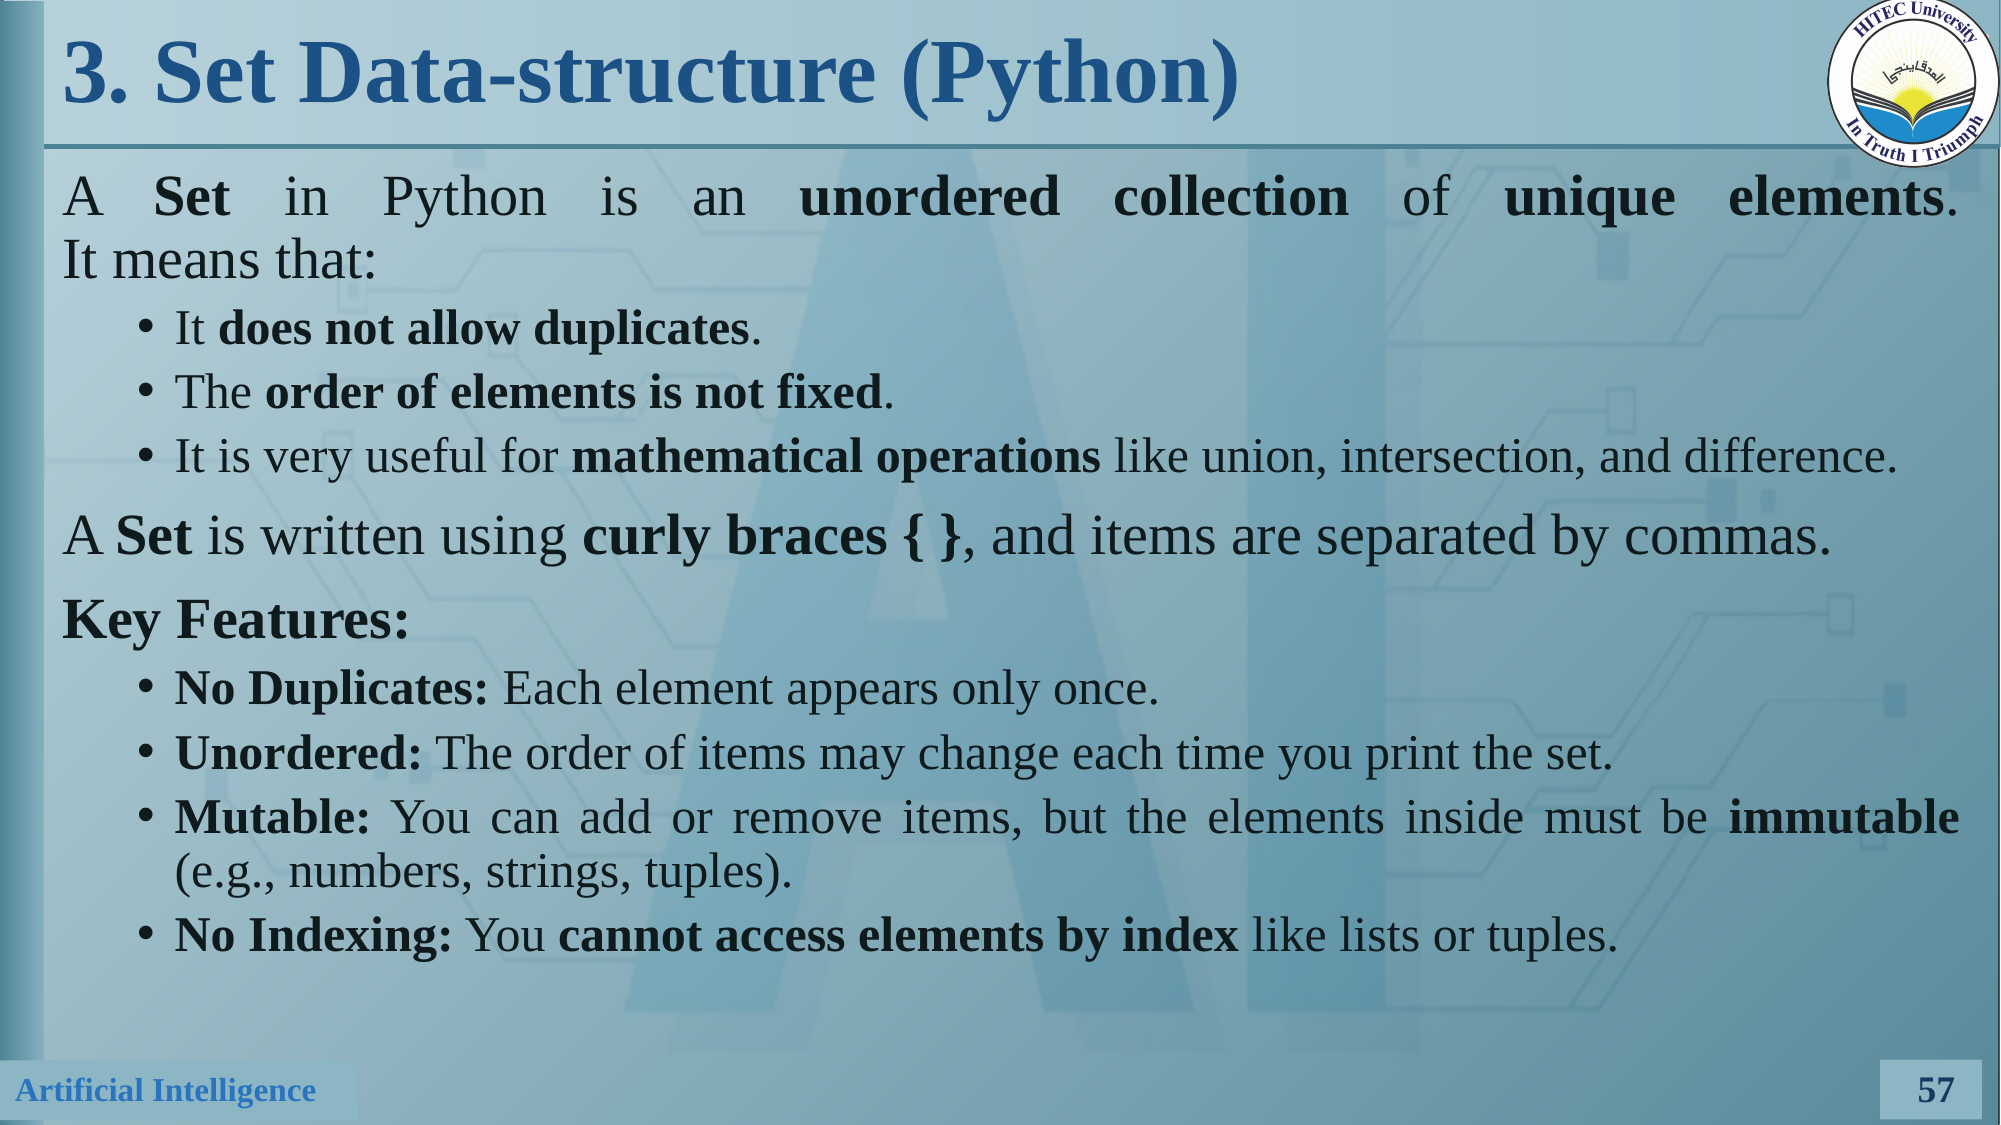

# 3. Set Data-structure (Python)
A Set in Python is an unordered collection of unique elements.
It means that:
It does not allow duplicates.
The order of elements is not fixed.
It is very useful for mathematical operations like union, intersection, and difference.
A Set is written using curly braces { }, and items are separated by commas.
Key Features:
No Duplicates: Each element appears only once.
Unordered: The order of items may change each time you print the set.
Mutable: You can add or remove items, but the elements inside must be immutable (e.g., numbers, strings, tuples).
No Indexing: You cannot access elements by index like lists or tuples.

57